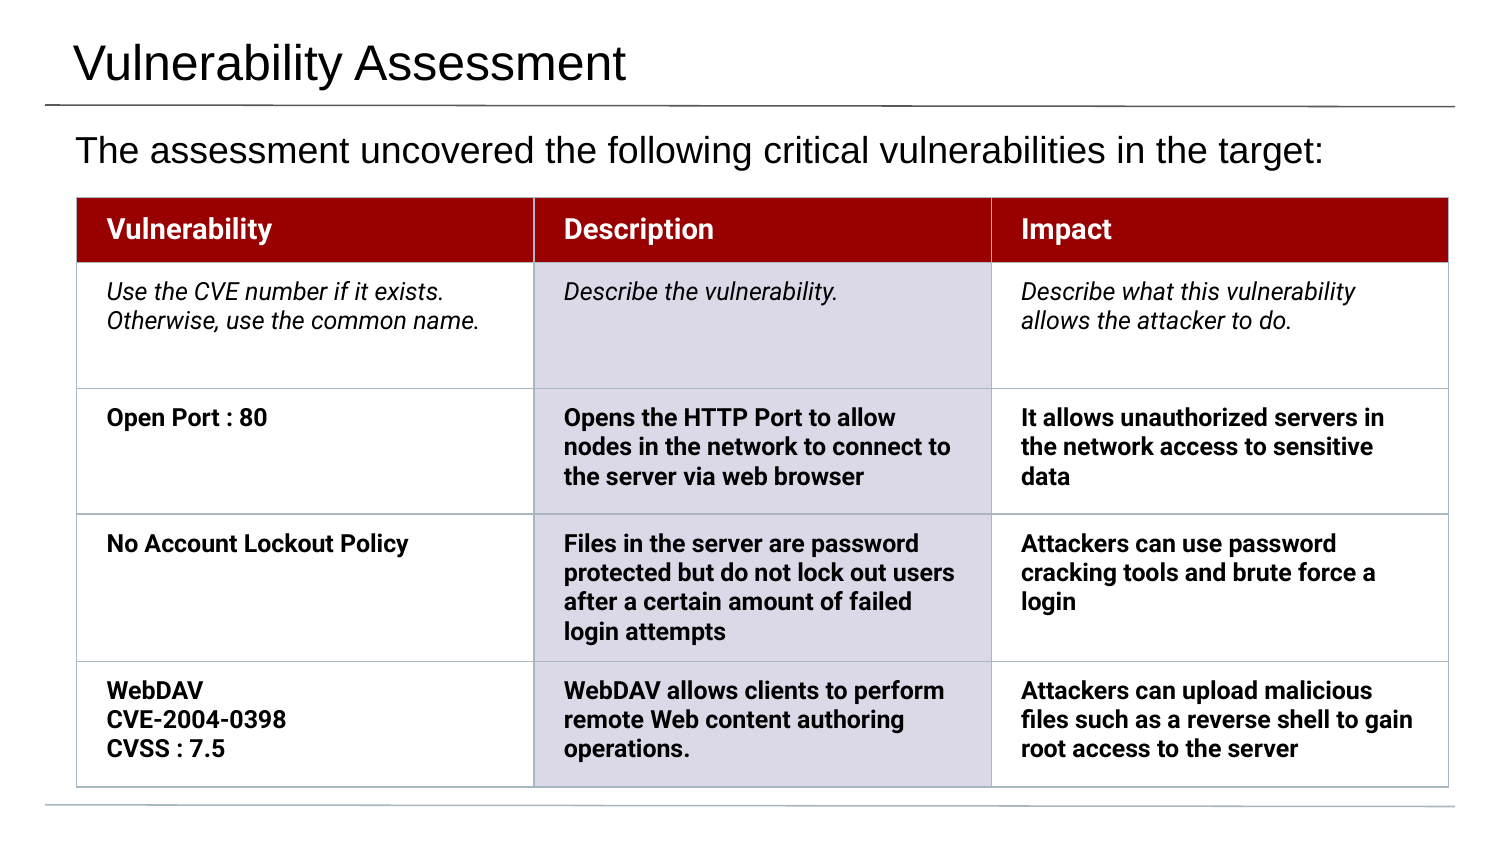

# Vulnerability Assessment
The assessment uncovered the following critical vulnerabilities in the target:
| Vulnerability | Description | Impact |
| --- | --- | --- |
| Use the CVE number if it exists. Otherwise, use the common name. | Describe the vulnerability. | Describe what this vulnerability allows the attacker to do. |
| Open Port : 80 | Opens the HTTP Port to allow nodes in the network to connect to the server via web browser | It allows unauthorized servers in the network access to sensitive data |
| No Account Lockout Policy | Files in the server are password protected but do not lock out users after a certain amount of failed login attempts | Attackers can use password cracking tools and brute force a login |
| WebDAV CVE-2004-0398 CVSS : 7.5 | WebDAV allows clients to perform remote Web content authoring operations. | Attackers can upload malicious files such as a reverse shell to gain root access to the server |